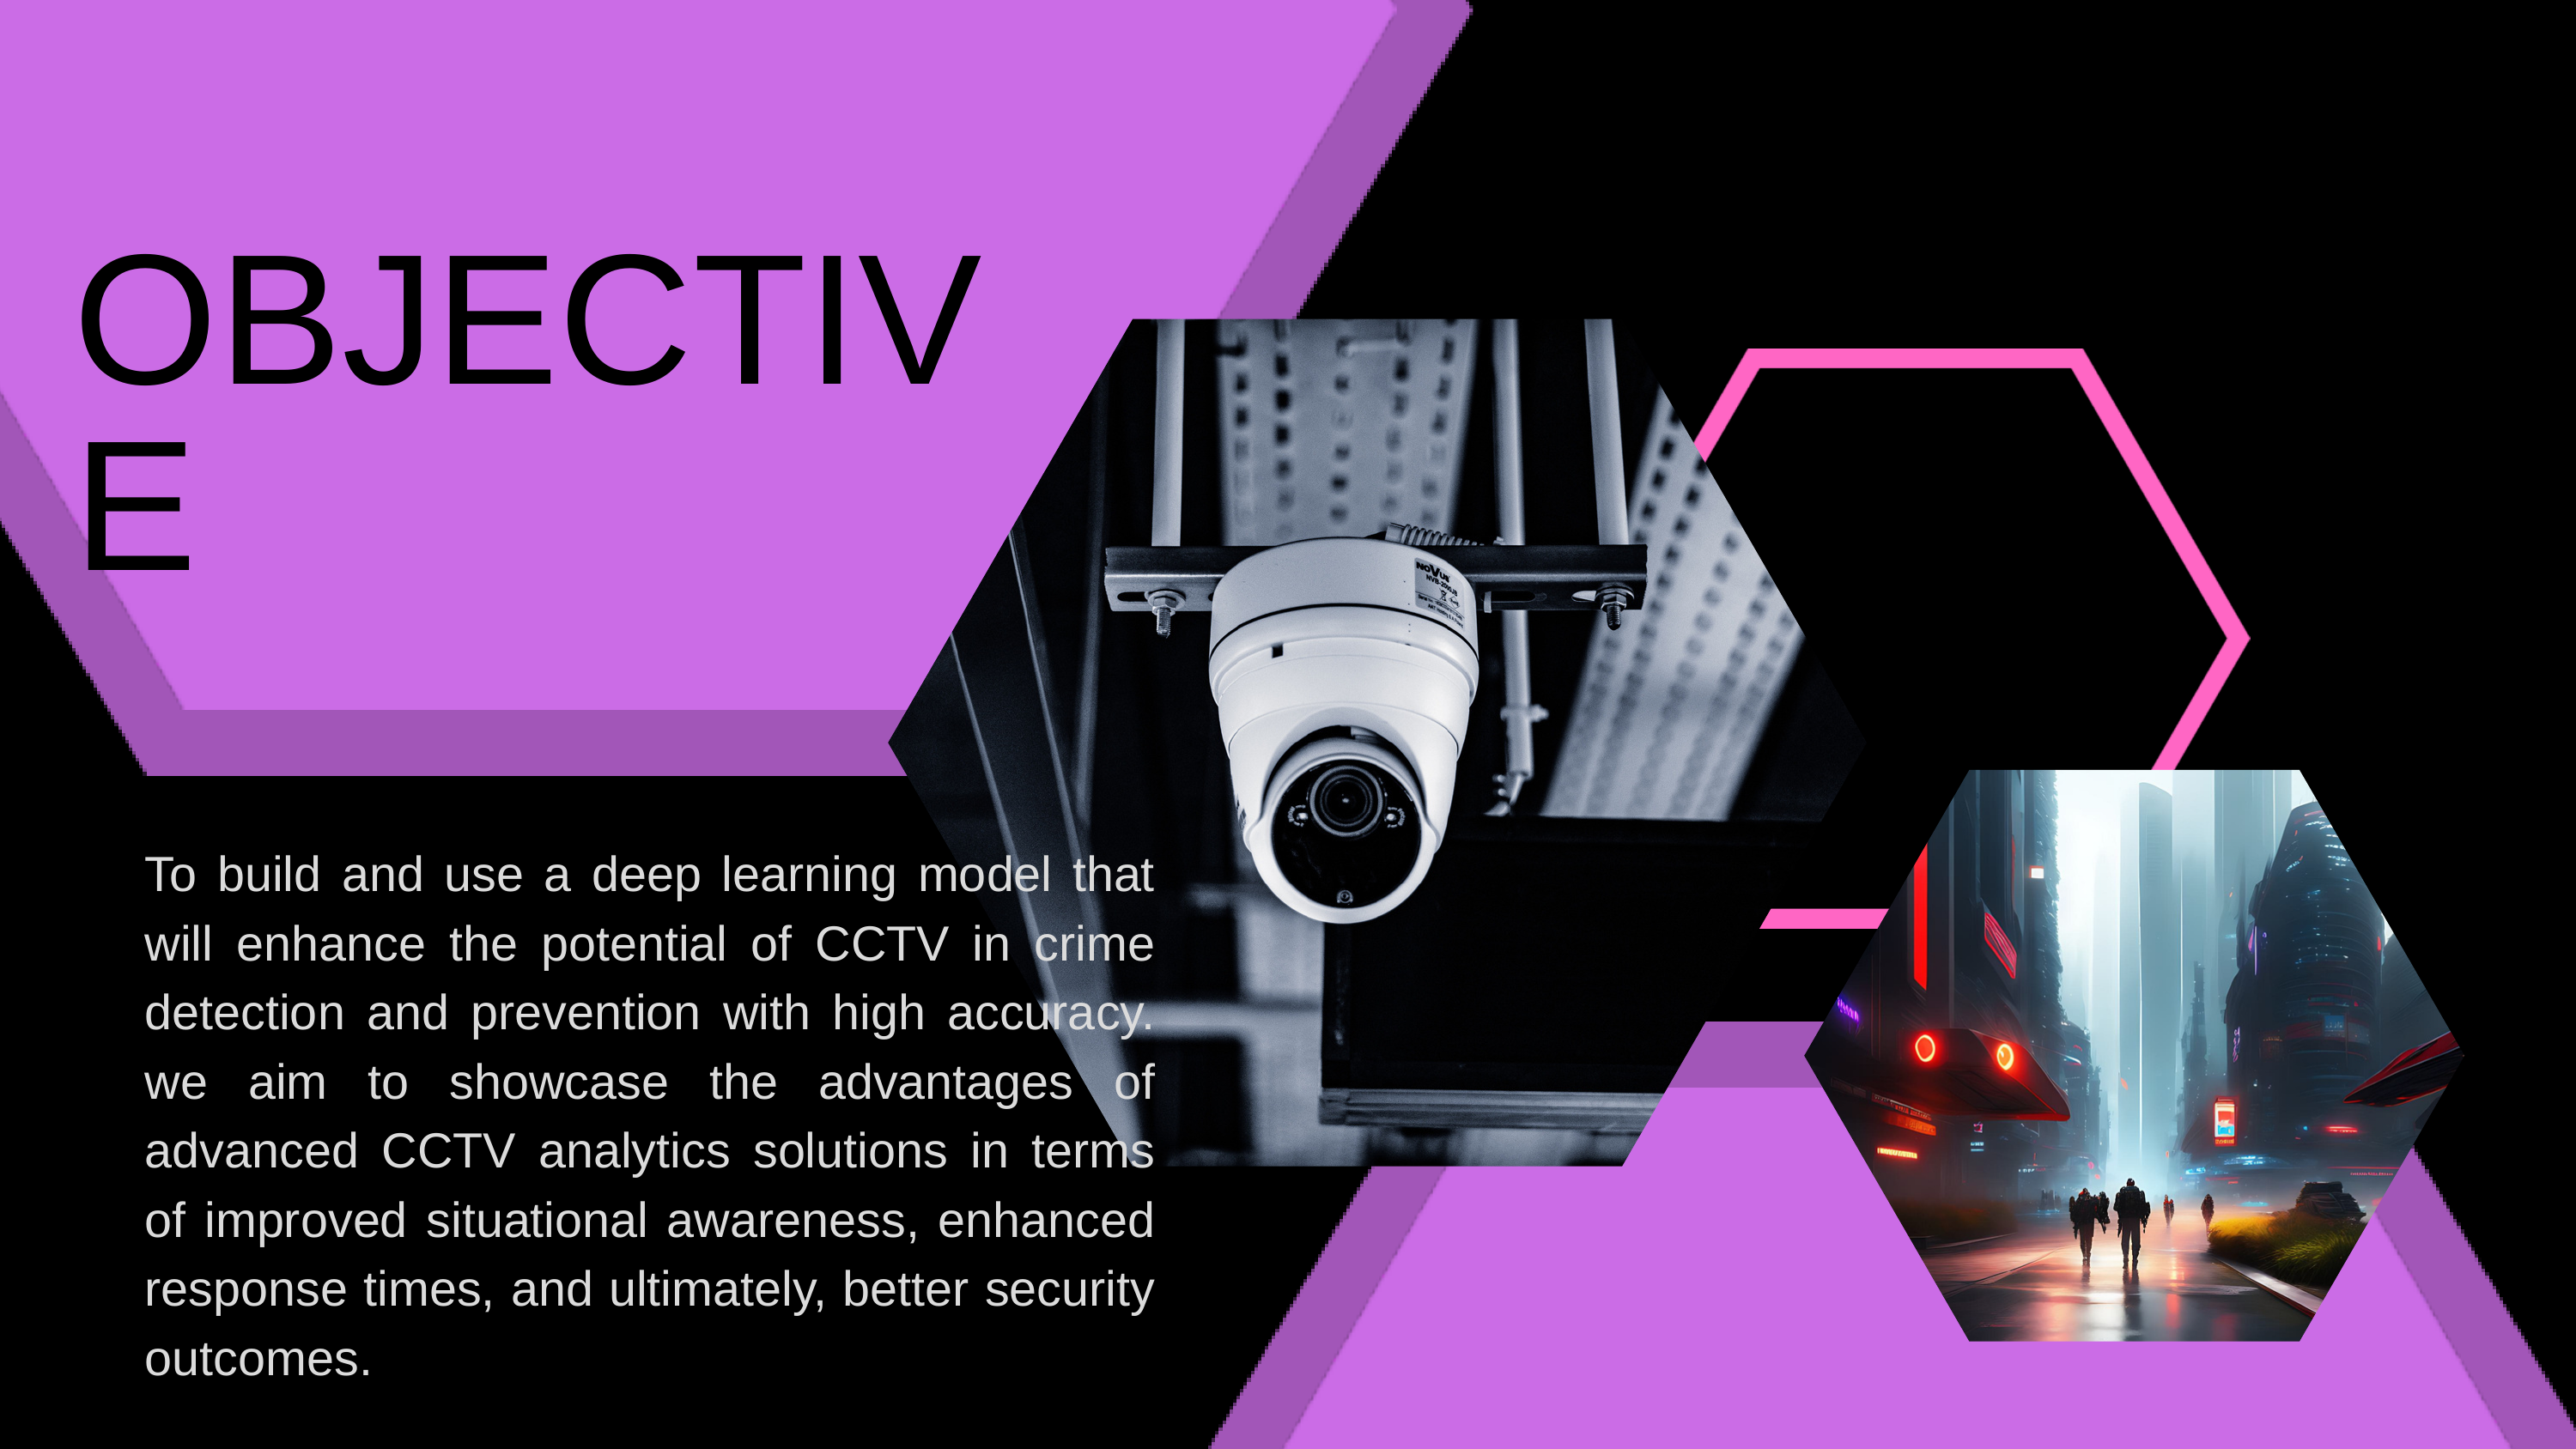

OBJECTIVE

To build and use a deep learning model that will enhance the potential of CCTV in crime detection and prevention with high accuracy. we aim to showcase the advantages of advanced CCTV analytics solutions in terms of improved situational awareness, enhanced response times, and ultimately, better security outcomes.